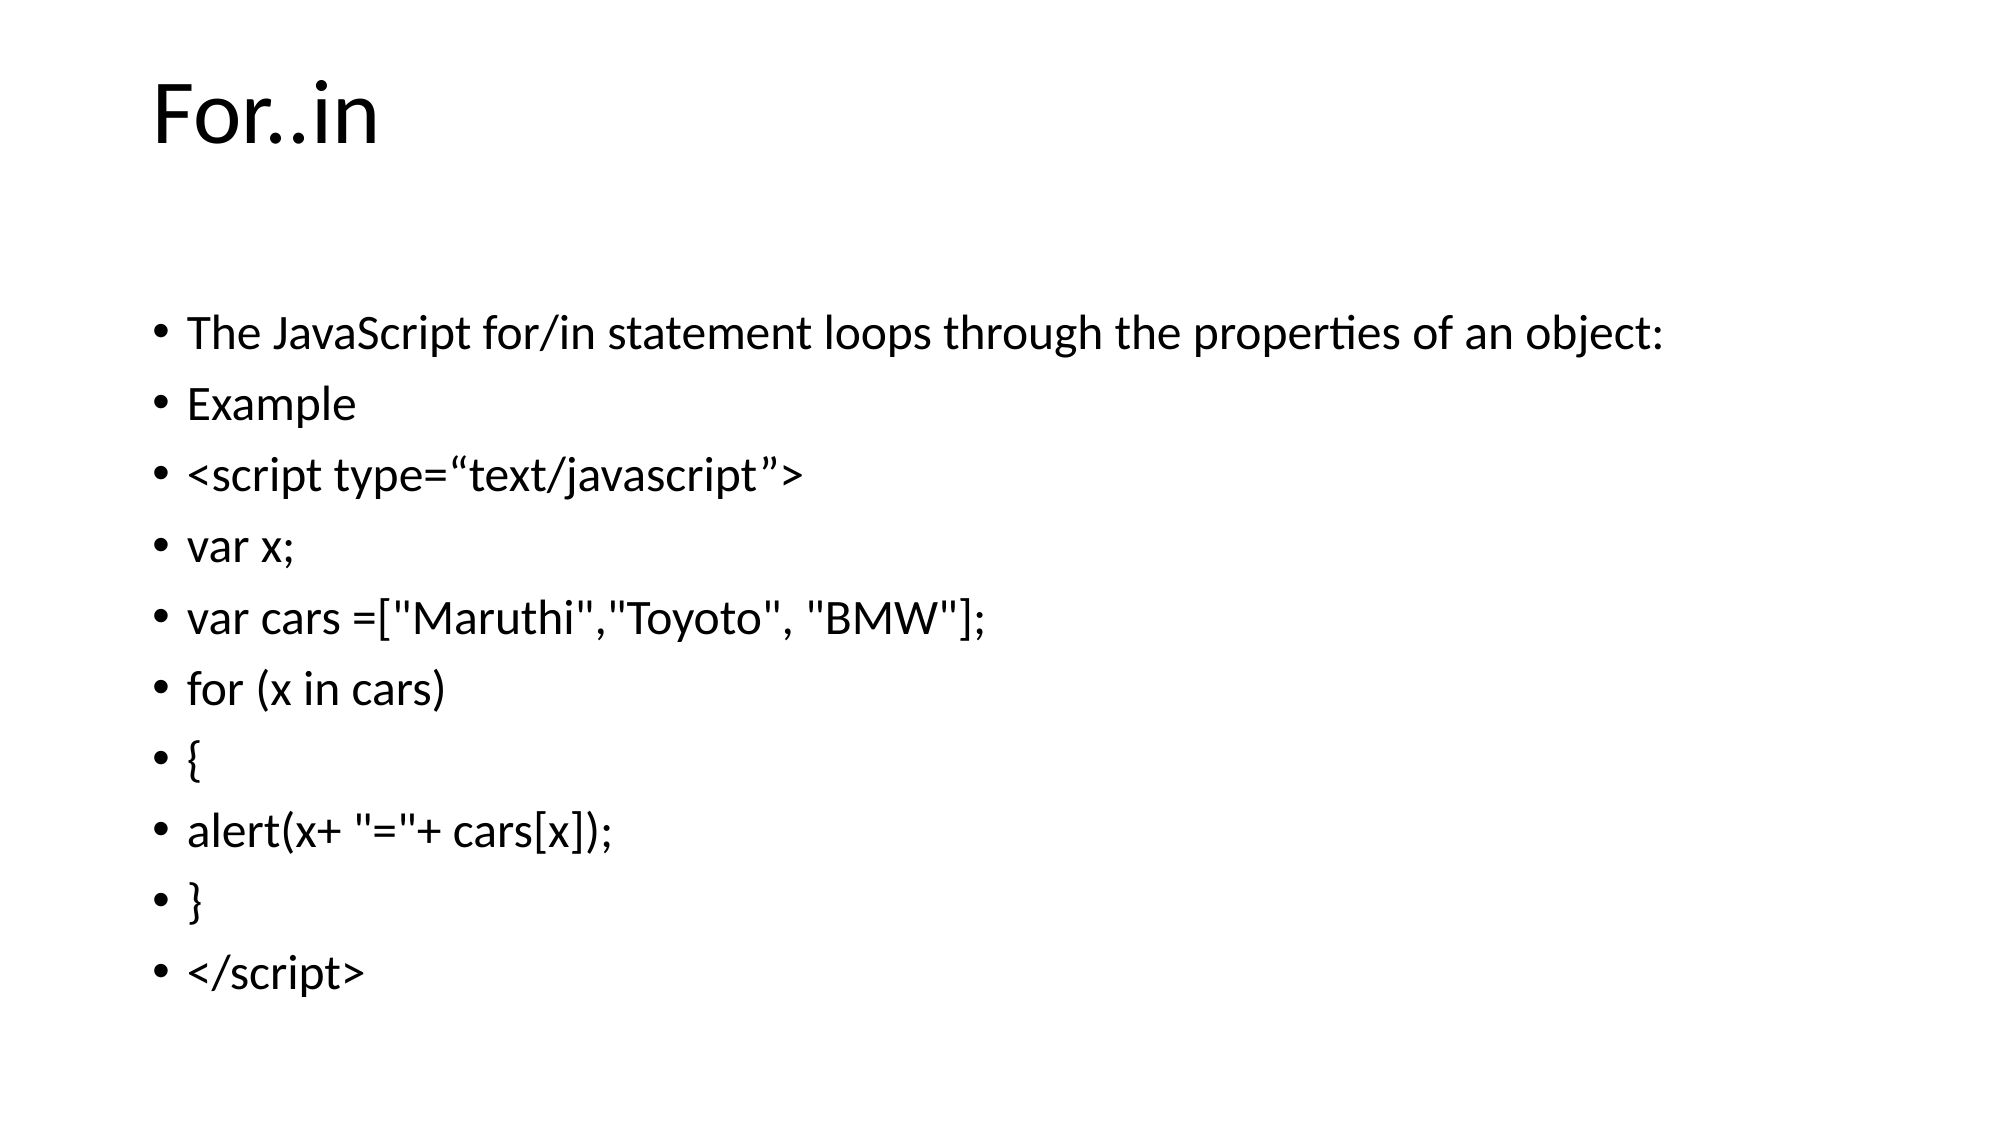

# For..in
The JavaScript for/in statement loops through the properties of an object:
Example
<script type=“text/javascript”>
var x;
var cars =["Maruthi","Toyoto", "BMW"];
for (x in cars)
{
alert(x+ "="+ cars[x]);
}
</script>